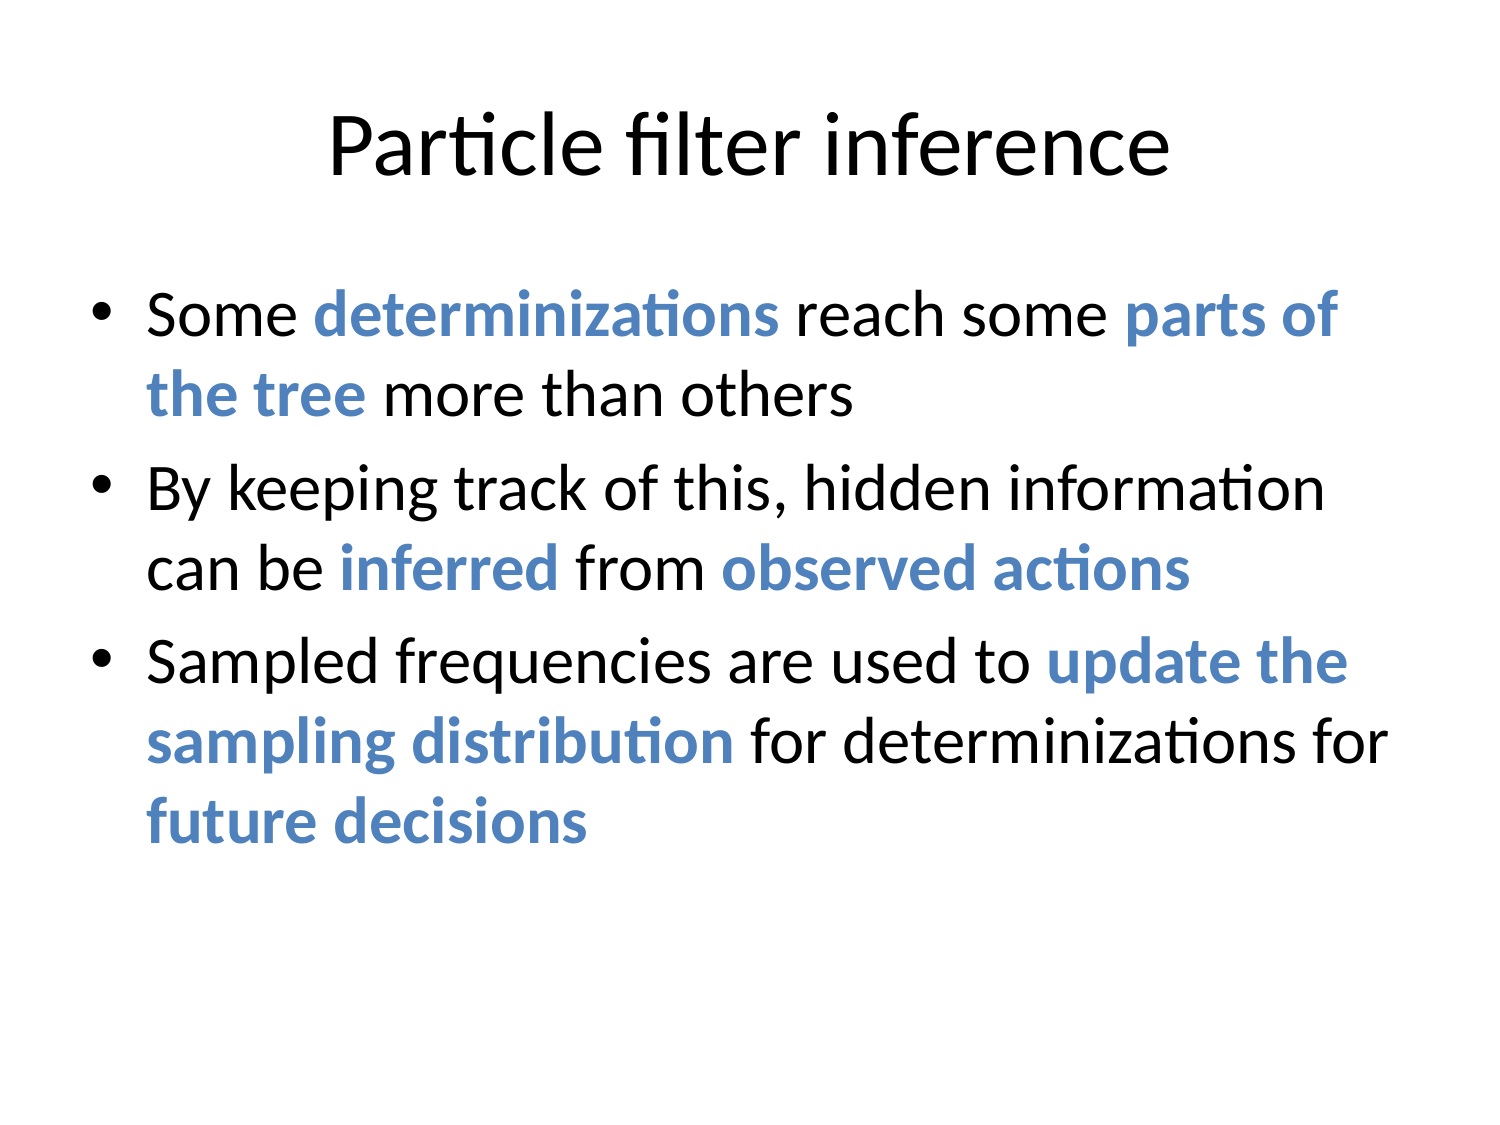

# Particle filter inference
Some determinizations reach some parts of the tree more than others
By keeping track of this, hidden information can be inferred from observed actions
Sampled frequencies are used to update the sampling distribution for determinizations for future decisions